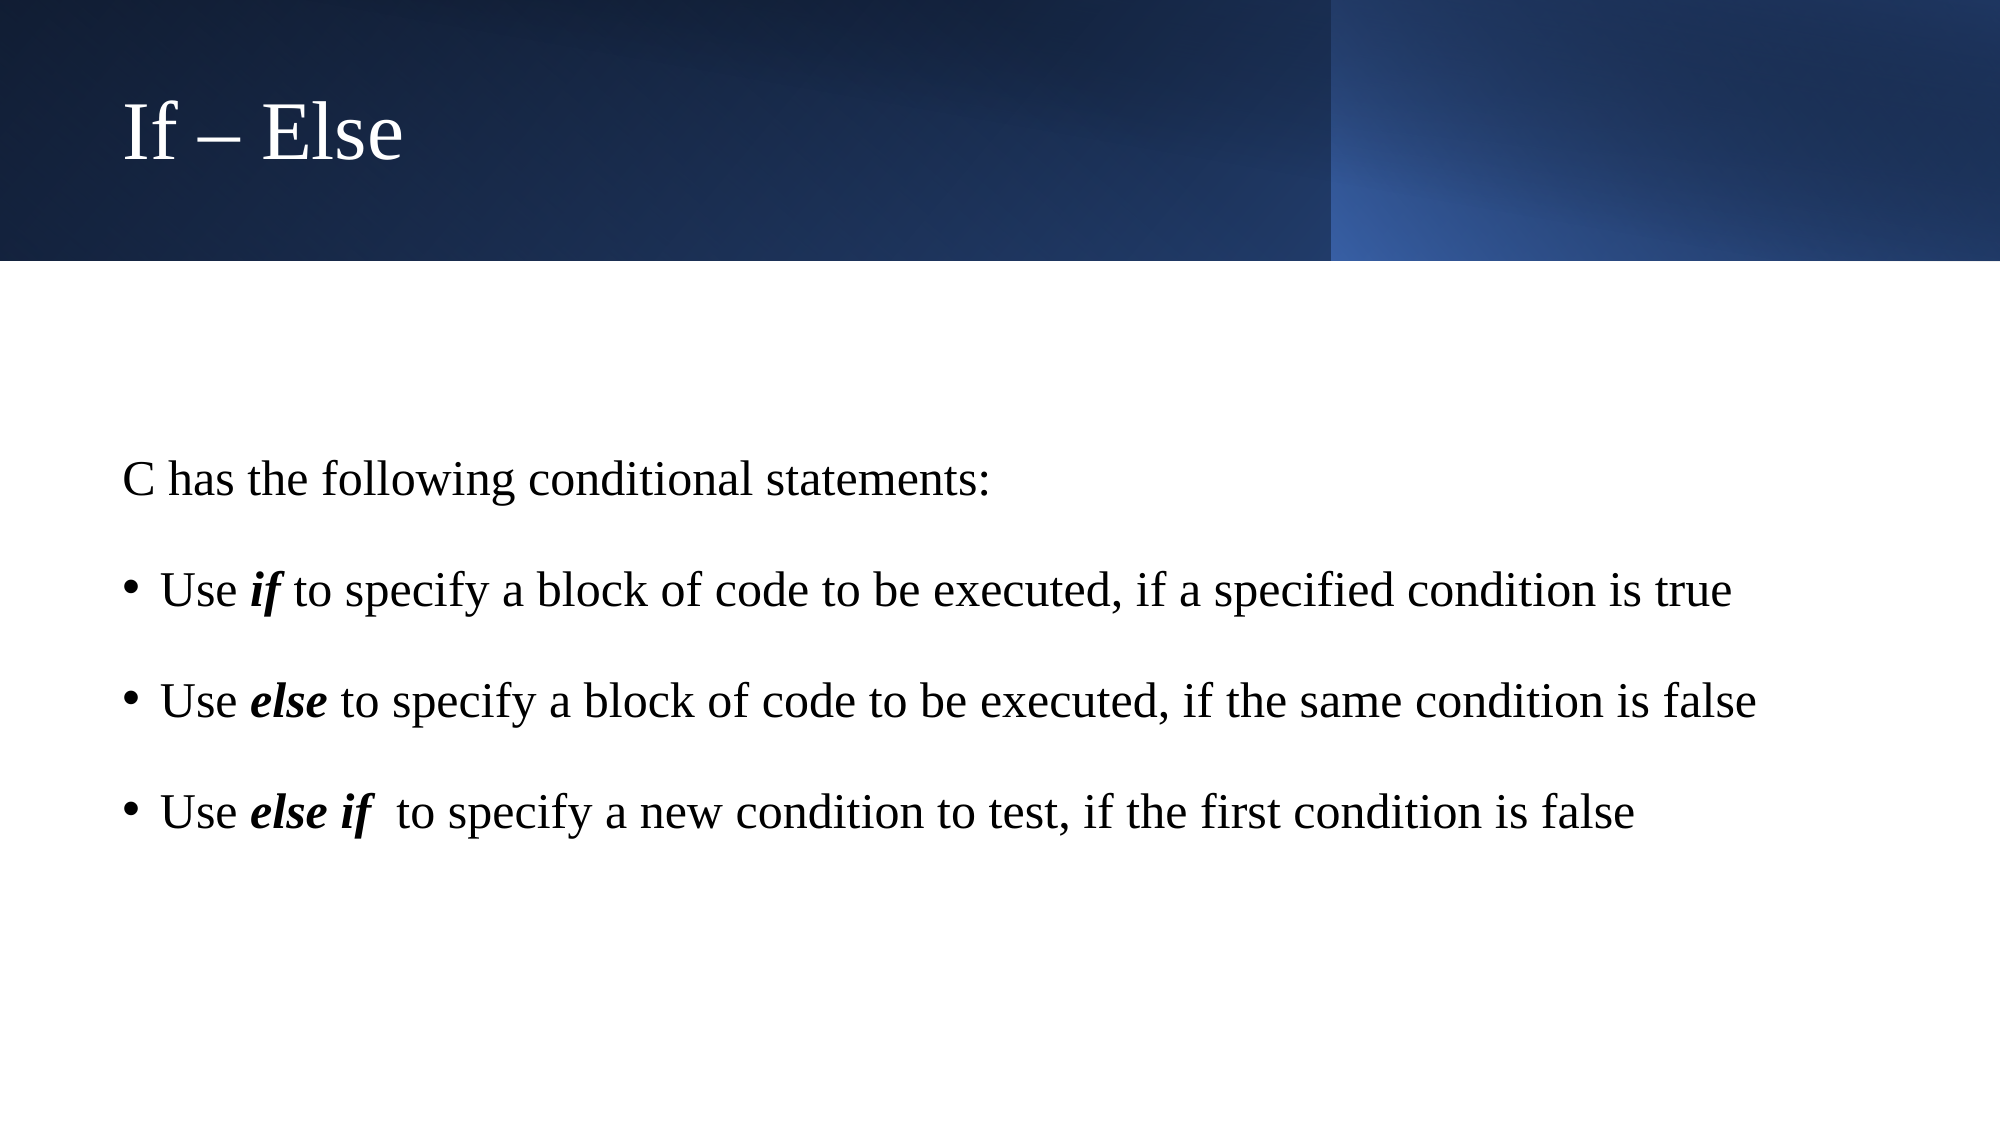

# If – Else
C has the following conditional statements:
Use if to specify a block of code to be executed, if a specified condition is true
Use else to specify a block of code to be executed, if the same condition is false
Use else if  to specify a new condition to test, if the first condition is false